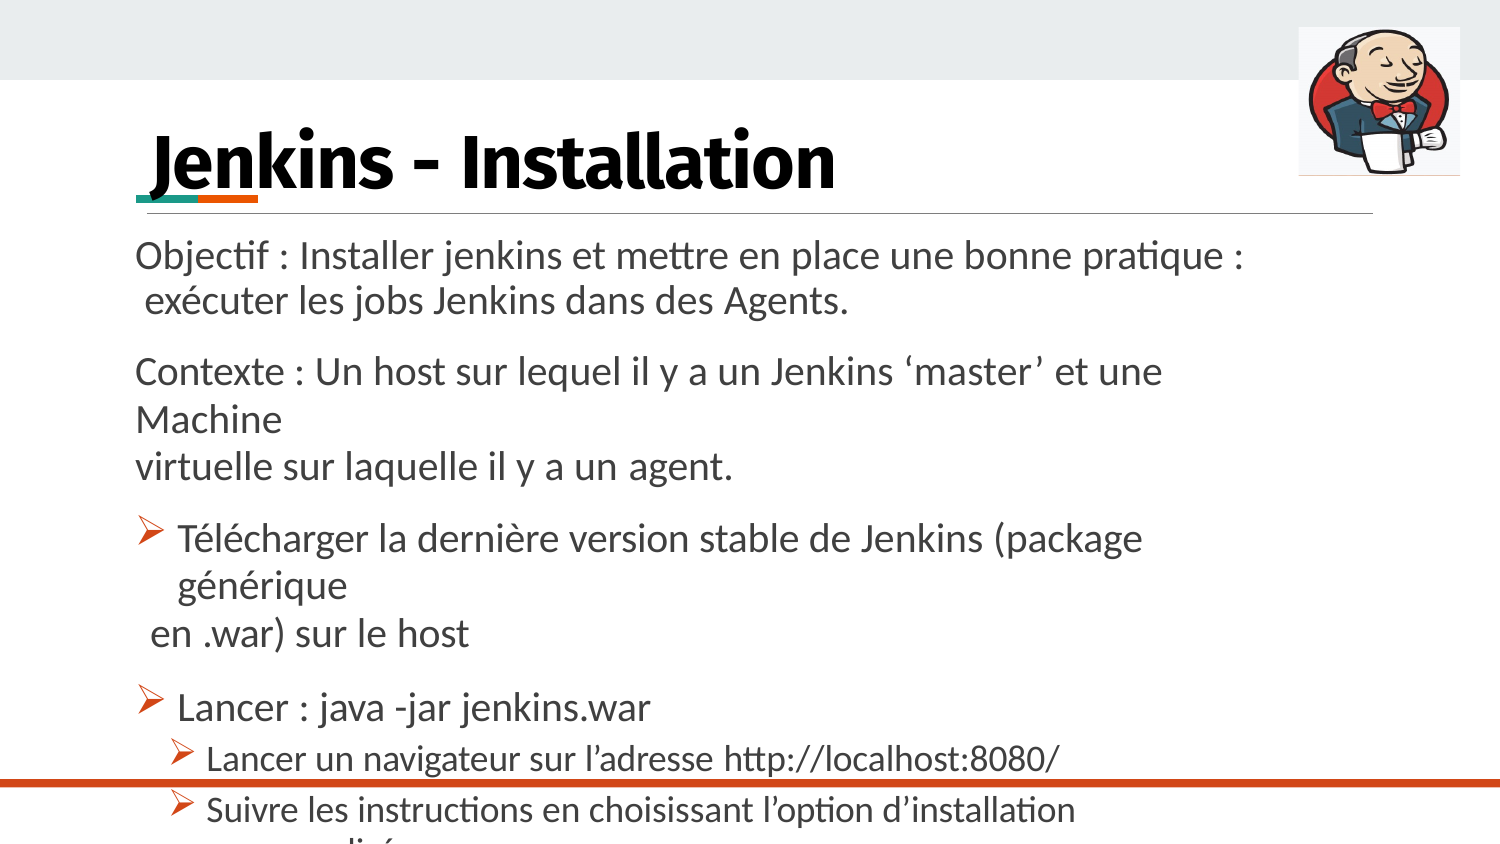

# Jenkins - Installation

Objectif : Installer jenkins et mettre en place une bonne pratique :  exécuter les jobs Jenkins dans des Agents.
Contexte : Un host sur lequel il y a un Jenkins ‘master’ et une Machine
virtuelle sur laquelle il y a un agent.
Télécharger la dernière version stable de Jenkins (package générique
en .war) sur le host
Lancer : java -jar jenkins.war
Lancer un navigateur sur l’adresse http://localhost:8080/
Suivre les instructions en choisissant l’option d’installation personnalisée
des plugins.